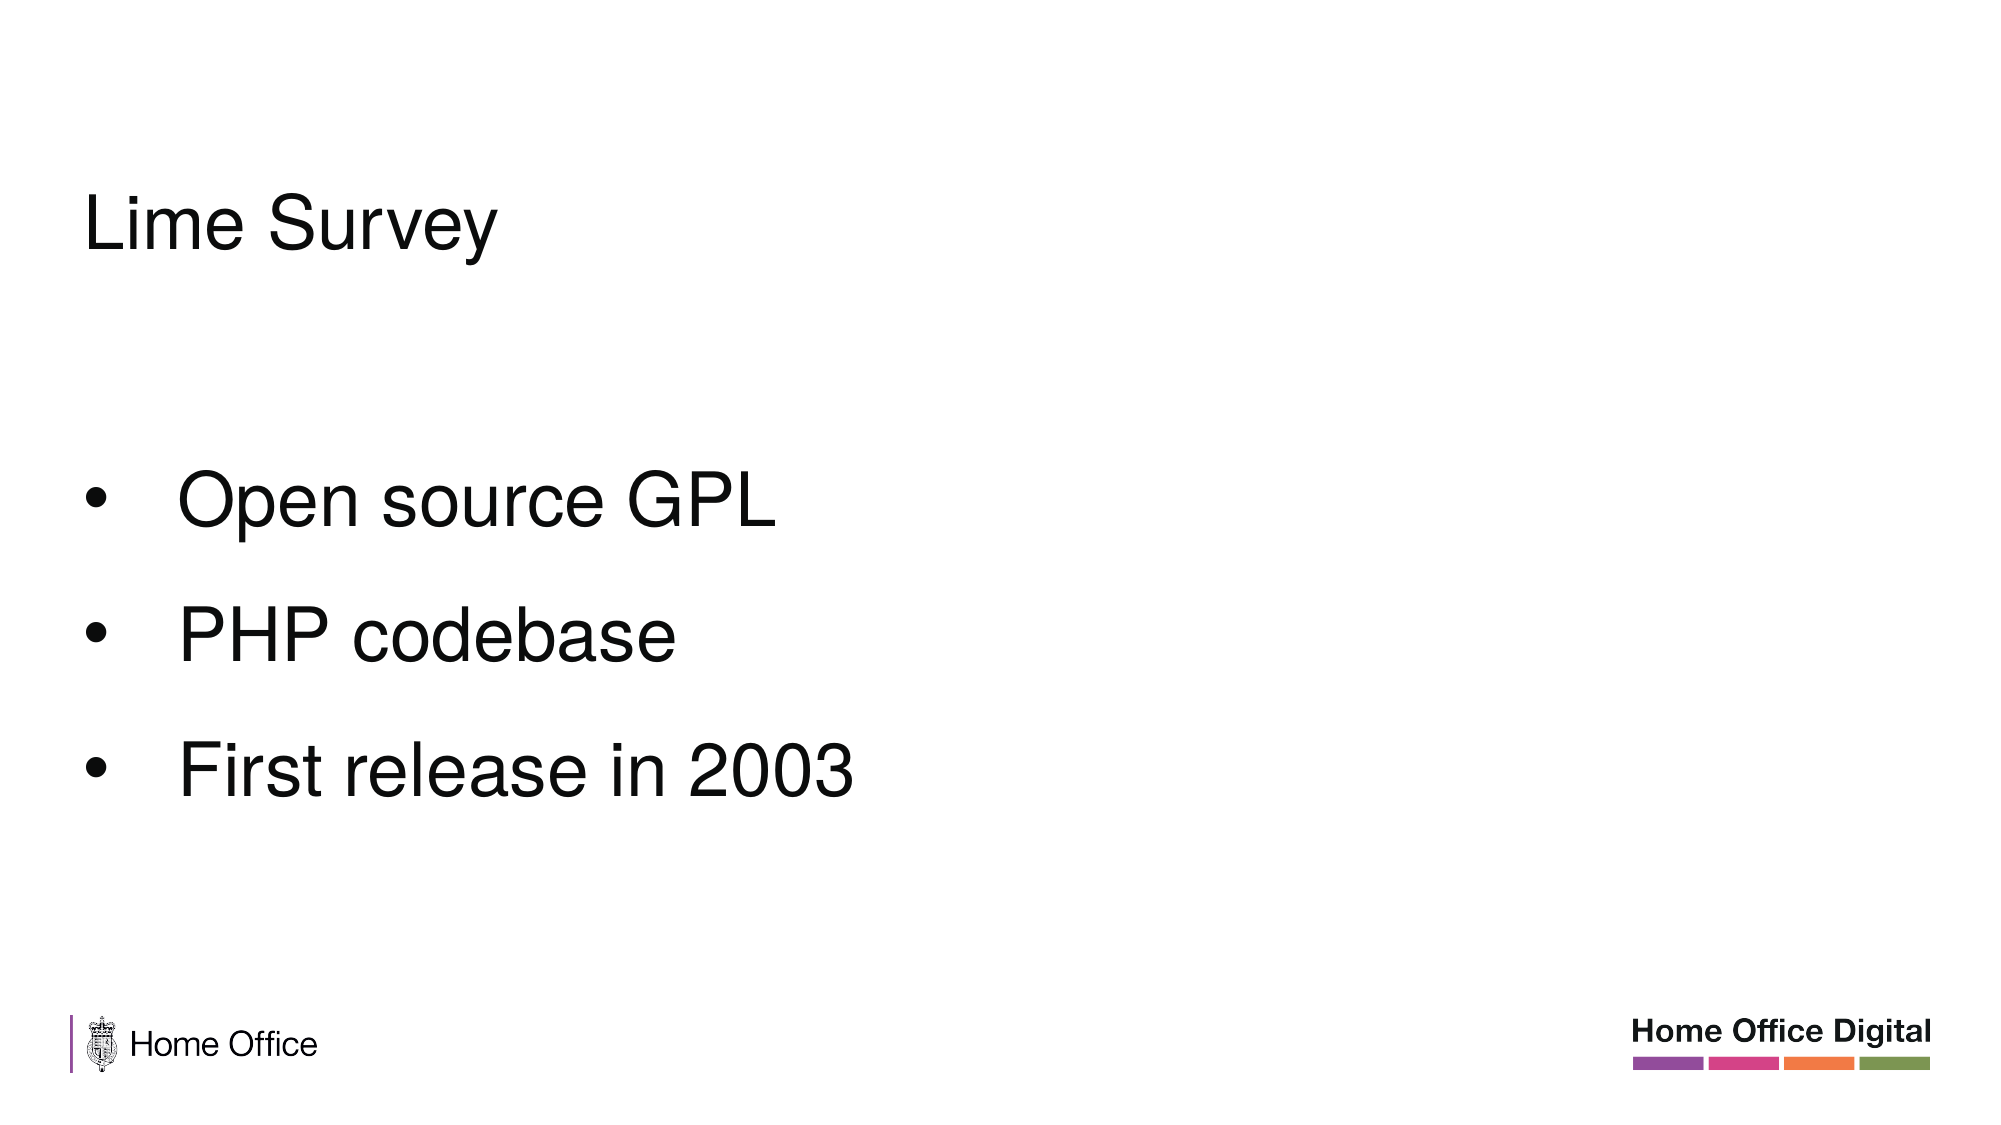

Lime Survey
Open source GPL
PHP codebase
First release in 2003